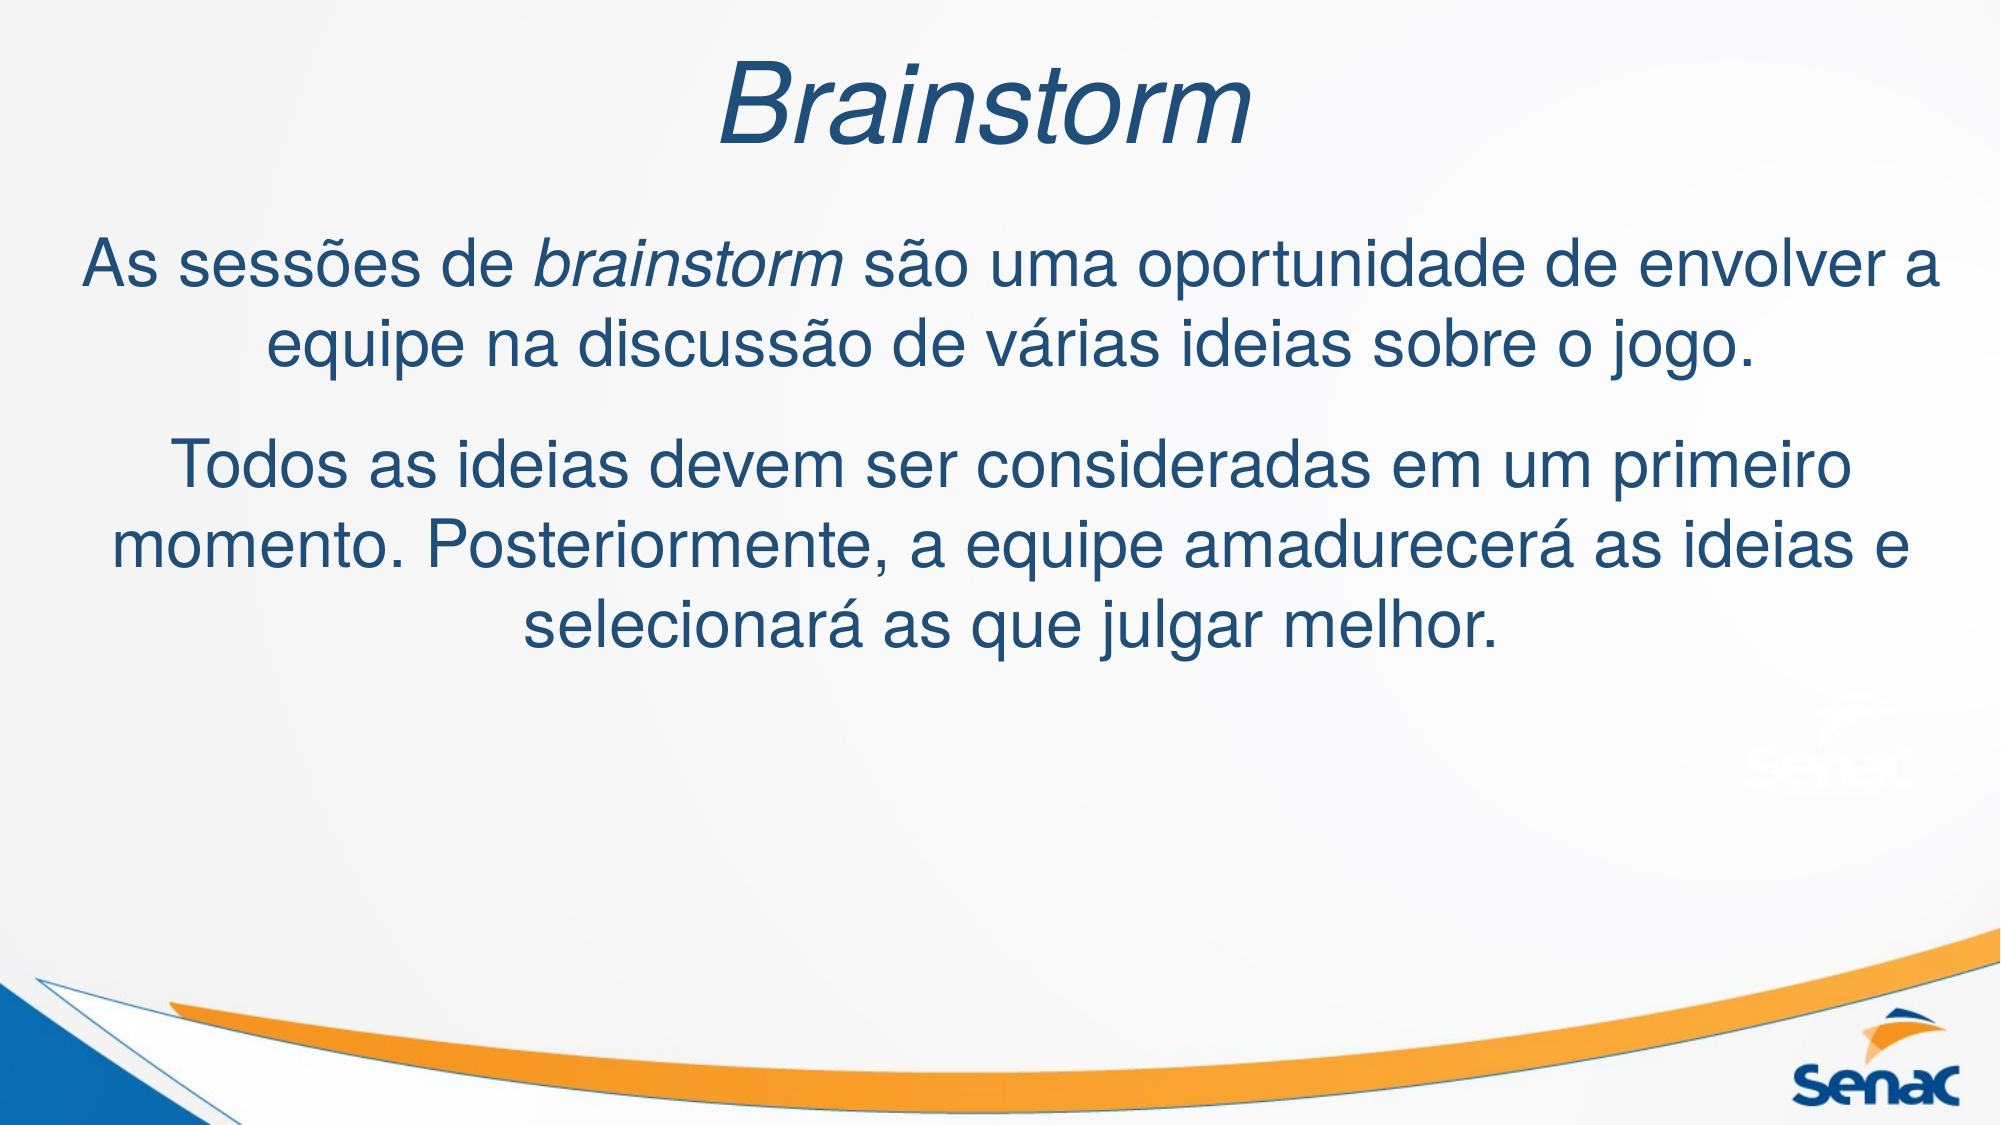

# Brainstorm
As sessões de brainstorm são uma oportunidade de envolver a equipe na discussão de várias ideias sobre o jogo.
Todos as ideias devem ser consideradas em um primeiro momento. Posteriormente, a equipe amadurecerá as ideias e selecionará as que julgar melhor.